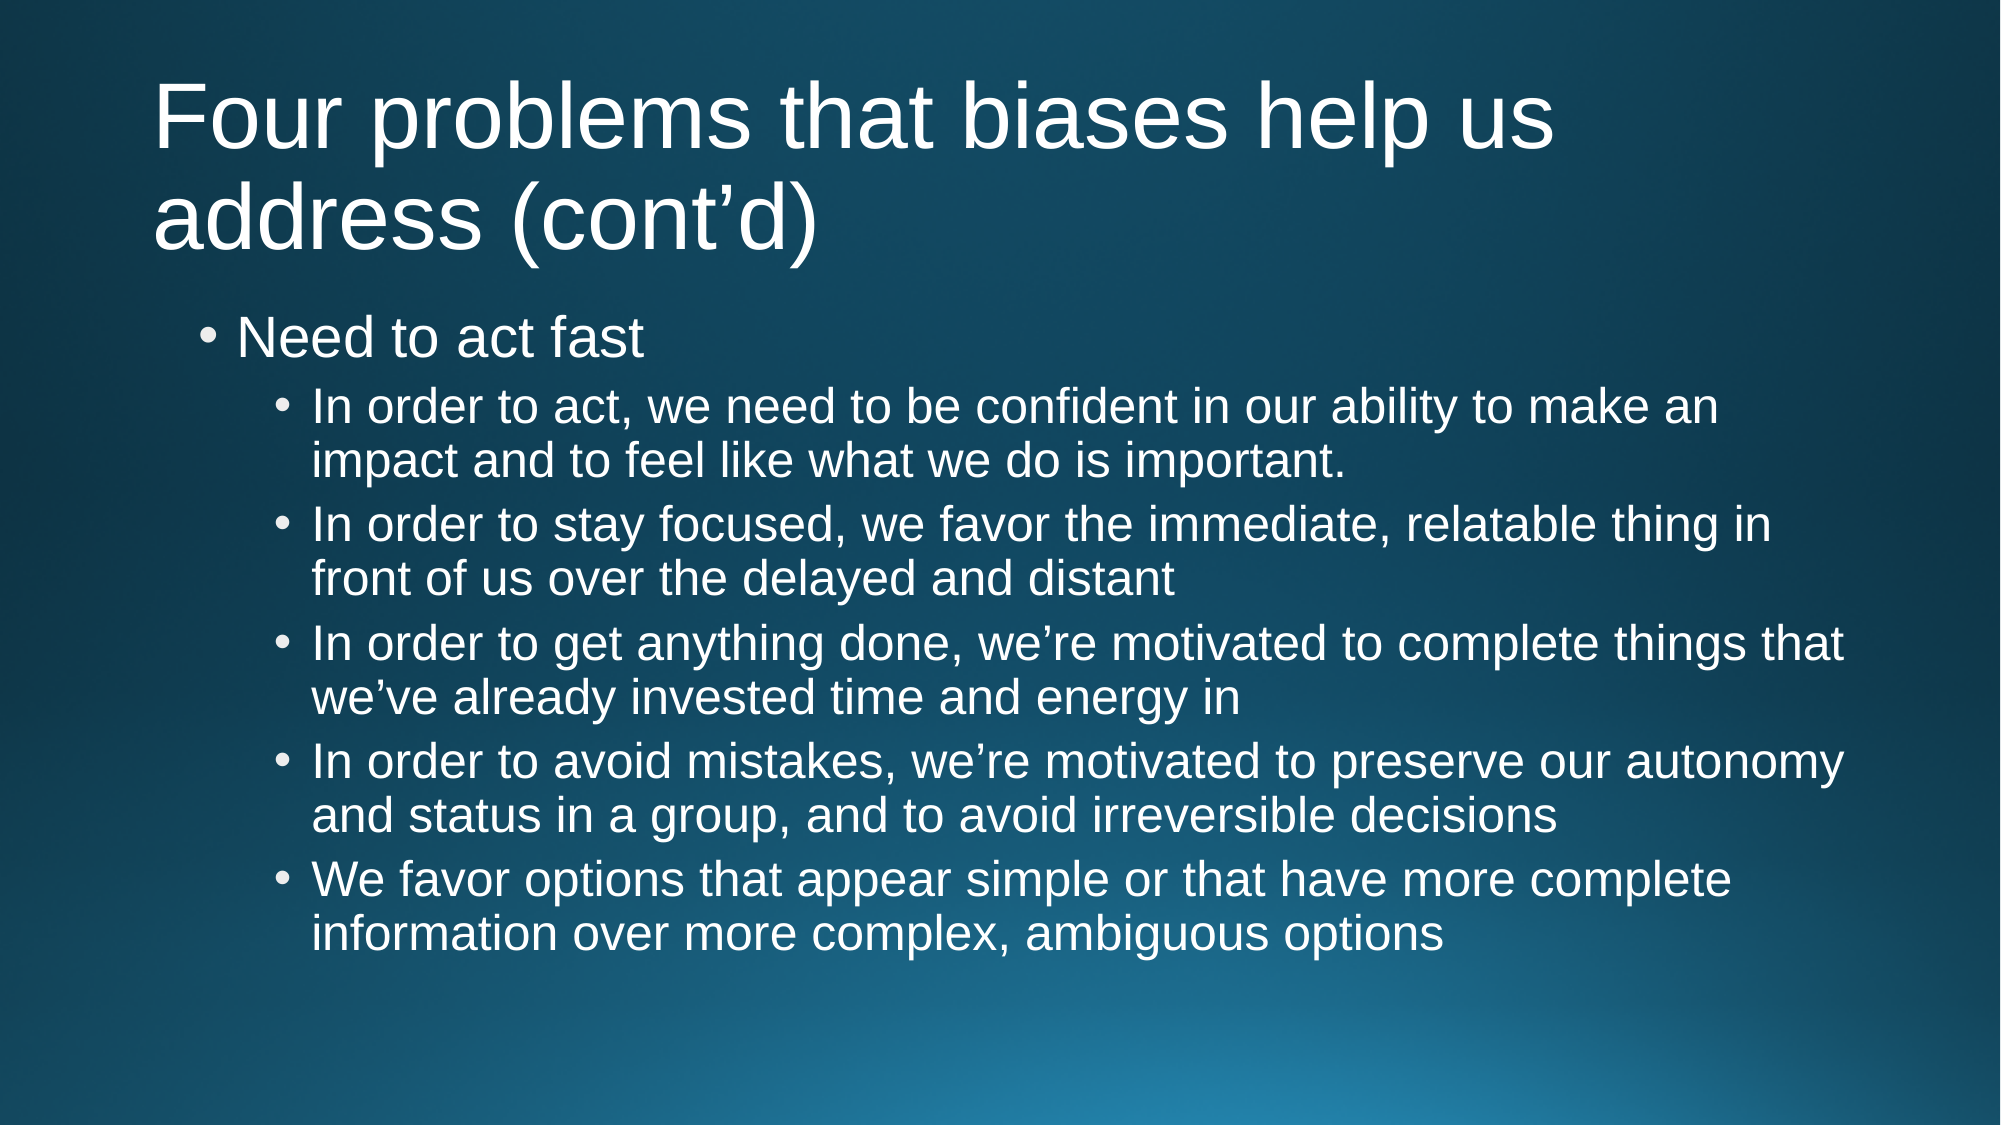

# Four problems that biases help us address (cont’d)
Need to act fast
In order to act, we need to be confident in our ability to make an impact and to feel like what we do is important.
In order to stay focused, we favor the immediate, relatable thing in front of us over the delayed and distant
In order to get anything done, we’re motivated to complete things that we’ve already invested time and energy in
In order to avoid mistakes, we’re motivated to preserve our autonomy and status in a group, and to avoid irreversible decisions
We favor options that appear simple or that have more complete information over more complex, ambiguous options